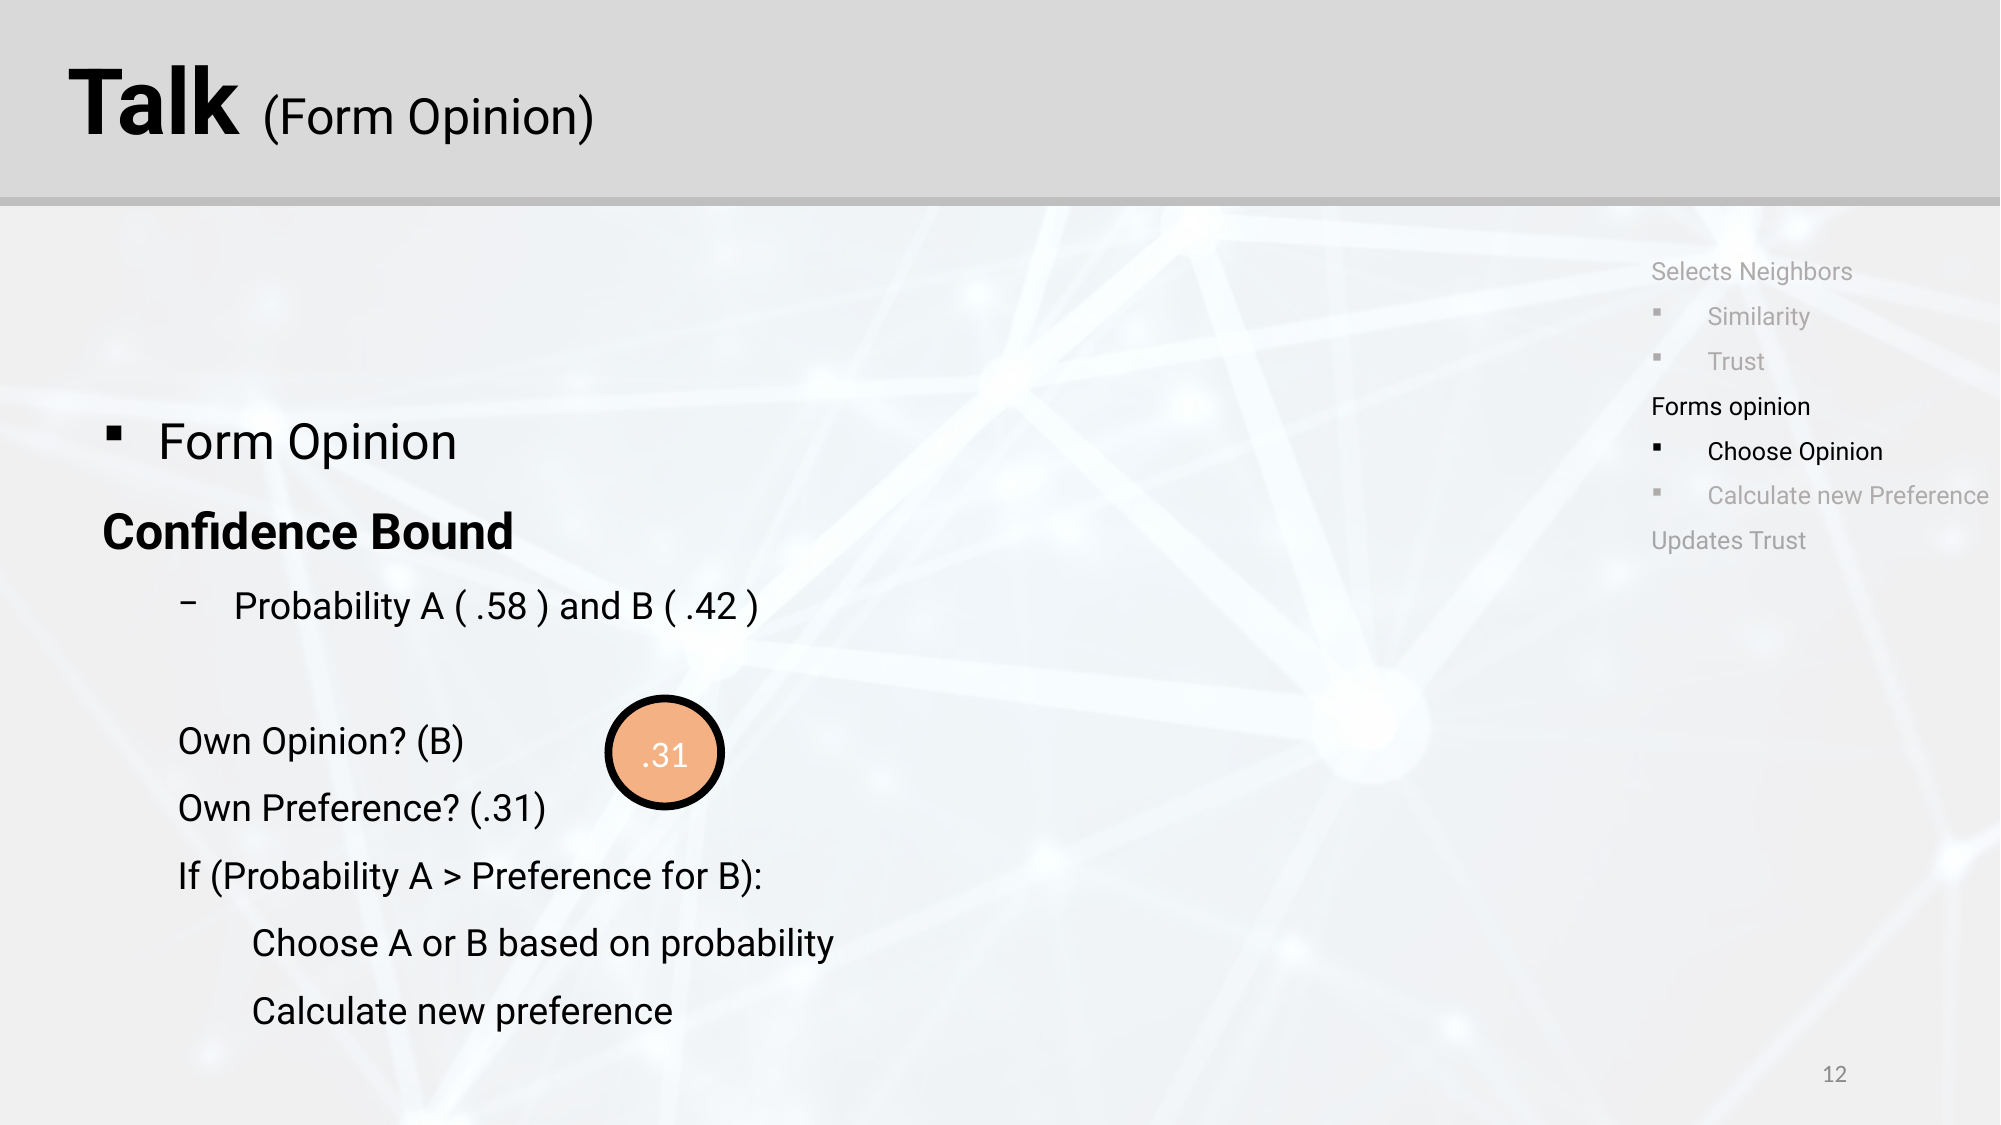

Talk (Form Opinion)

Selects Neighbors
Similarity
Trust
Forms opinion
Choose Opinion
Calculate new Preference
Updates Trust

Form Opinion
Confidence Bound
Probability A ( .58 ) and B ( .42 )

Own Opinion? (B)
Own Preference? (.31)
If (Probability A > Preference for B):
        Choose A or B based on probability
        Calculate new preference

.31
12